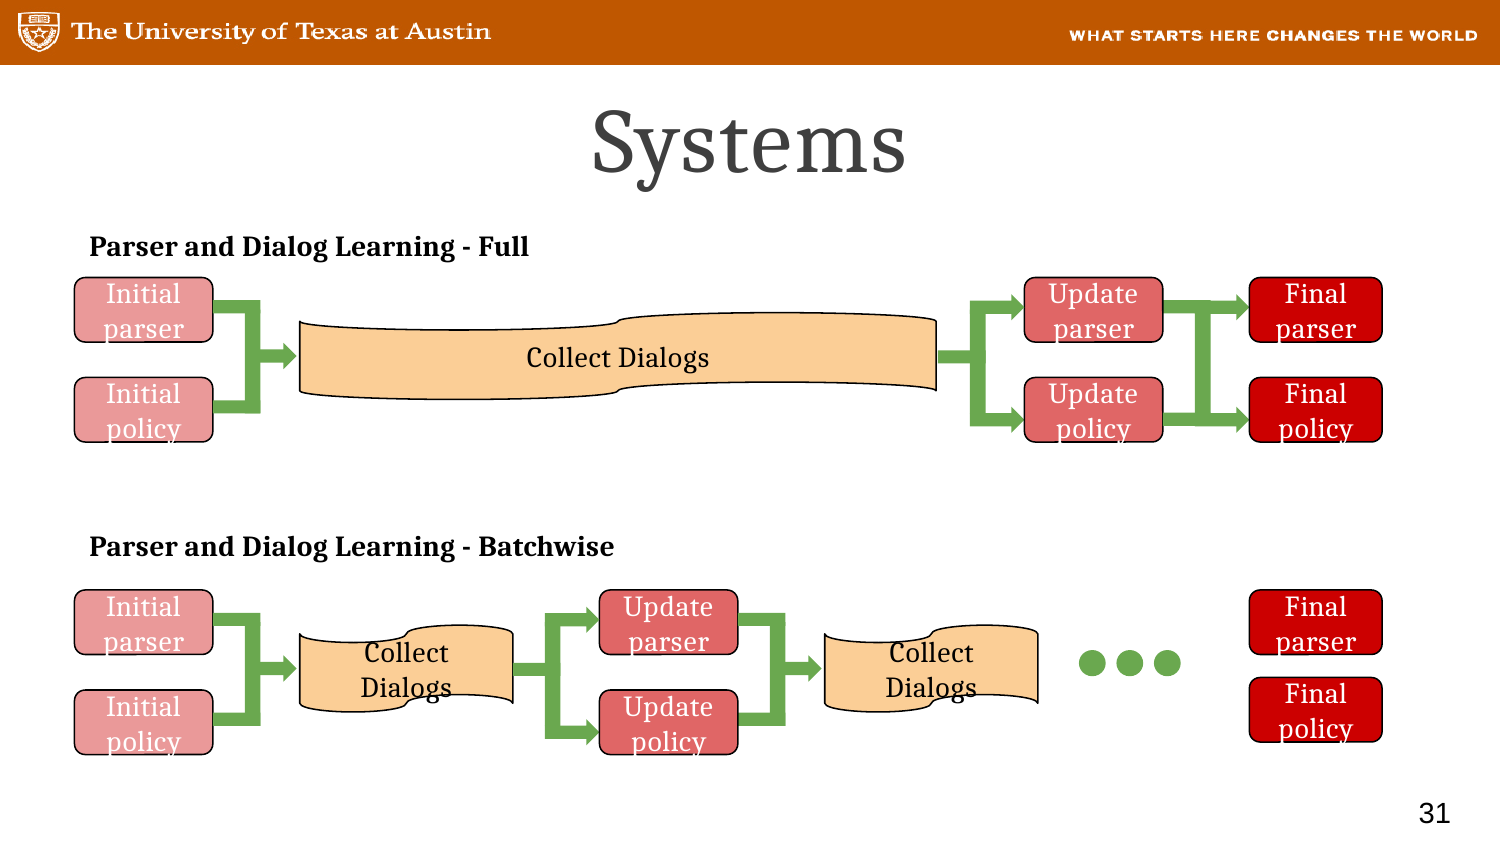

# Systems
Parser and Dialog Learning - Full
Initial parser
Update parser
Final parser

Collect Dialogs

Initial policy
Update policy
Final policy

Parser and Dialog Learning - Batchwise
Initial parser
Update parser
Final parser

Collect Dialogs
Collect Dialogs

Final policy
Initial policy
Update policy

31